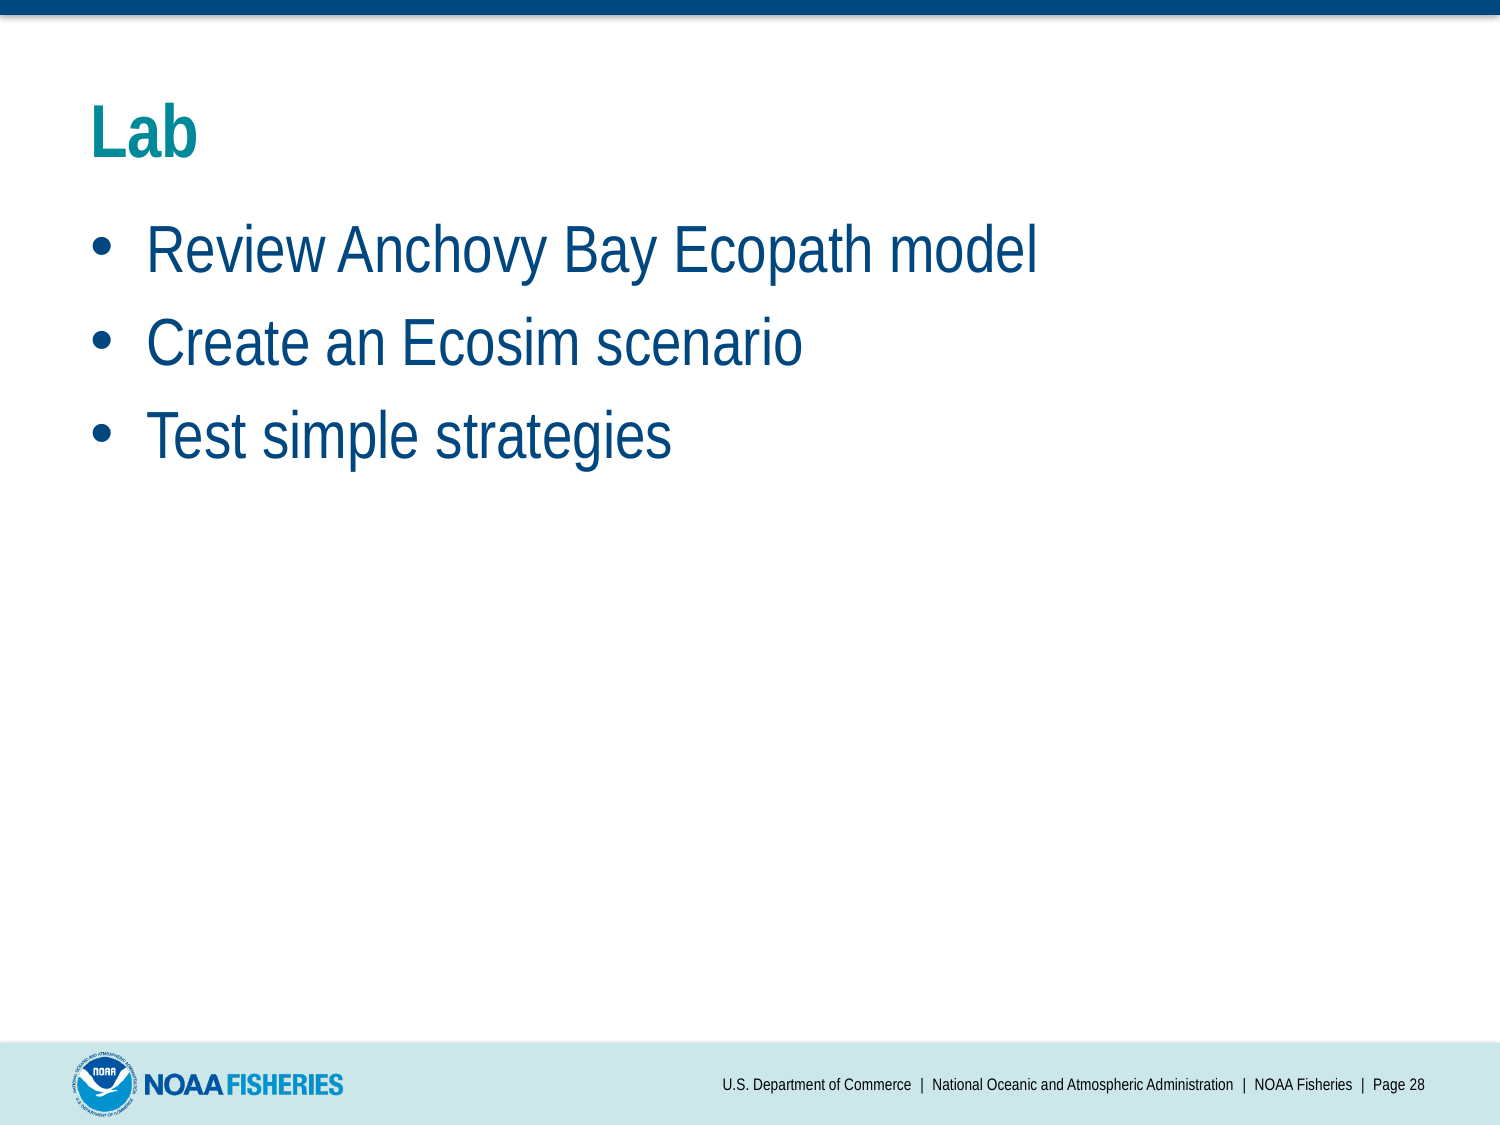

# Lab
Review Anchovy Bay Ecopath model
Create an Ecosim scenario
Test simple strategies
U.S. Department of Commerce | National Oceanic and Atmospheric Administration | NOAA Fisheries | Page 28